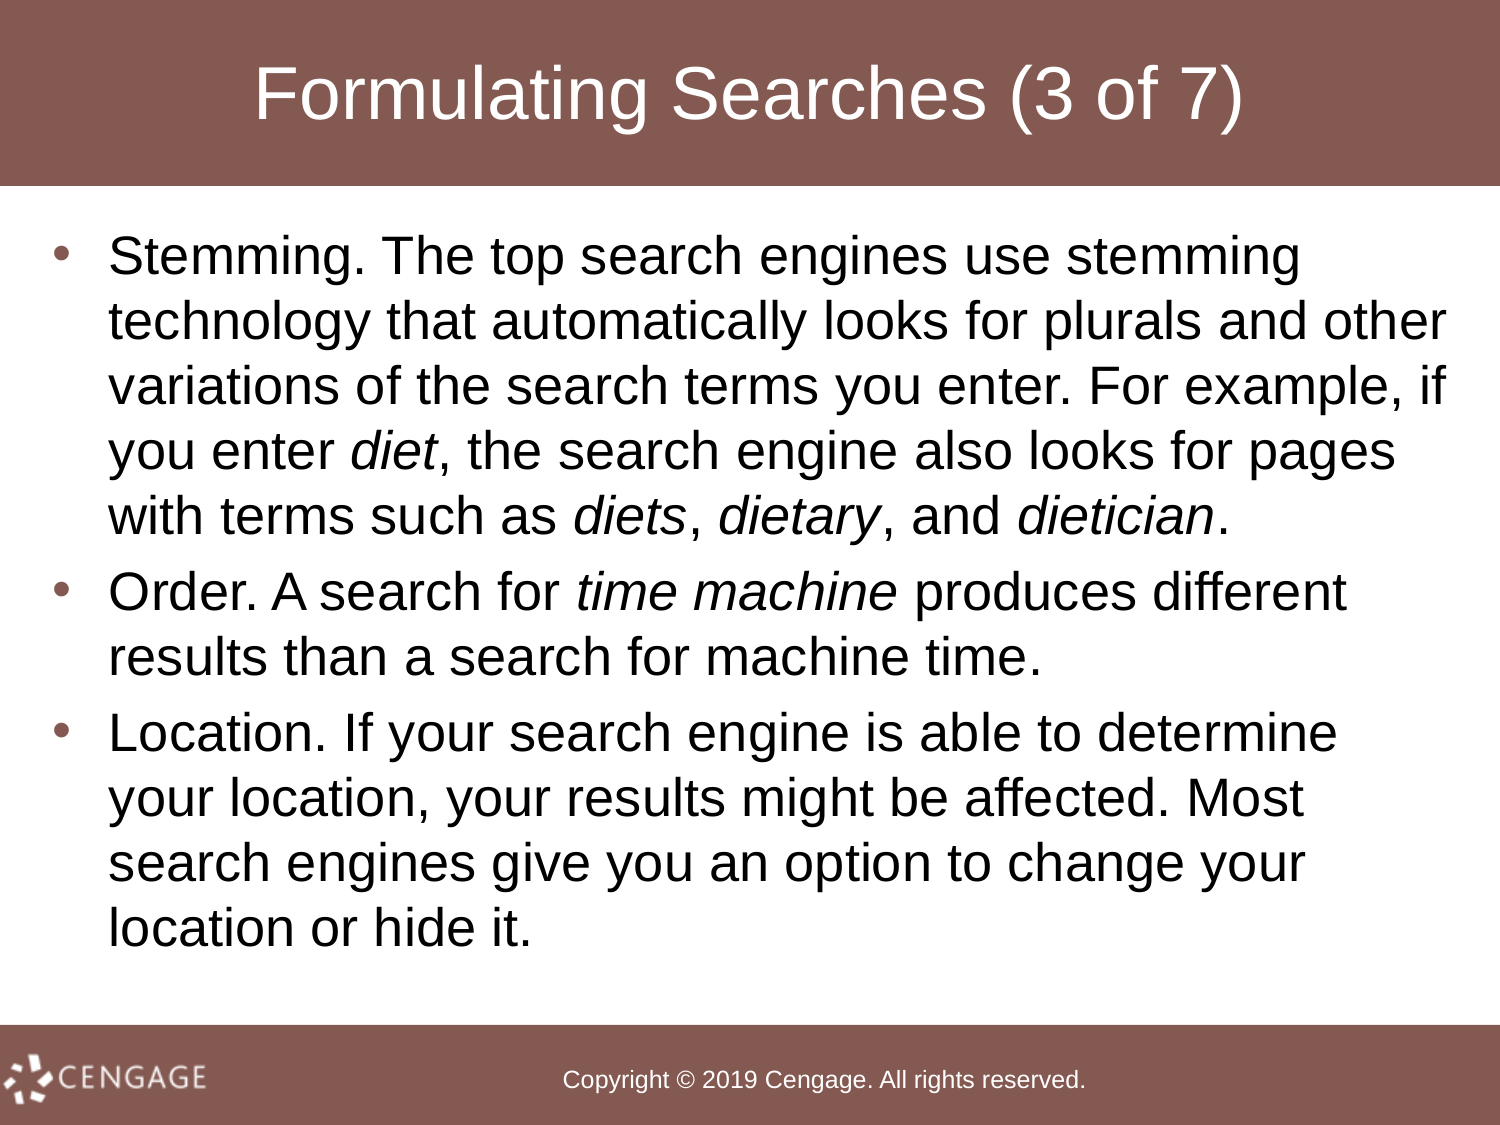

# Formulating Searches (3 of 7)
Stemming. The top search engines use stemming technology that automatically looks for plurals and other variations of the search terms you enter. For example, if you enter diet, the search engine also looks for pages with terms such as diets, dietary, and dietician.
Order. A search for time machine produces different results than a search for machine time.
Location. If your search engine is able to determine your location, your results might be affected. Most search engines give you an option to change your location or hide it.